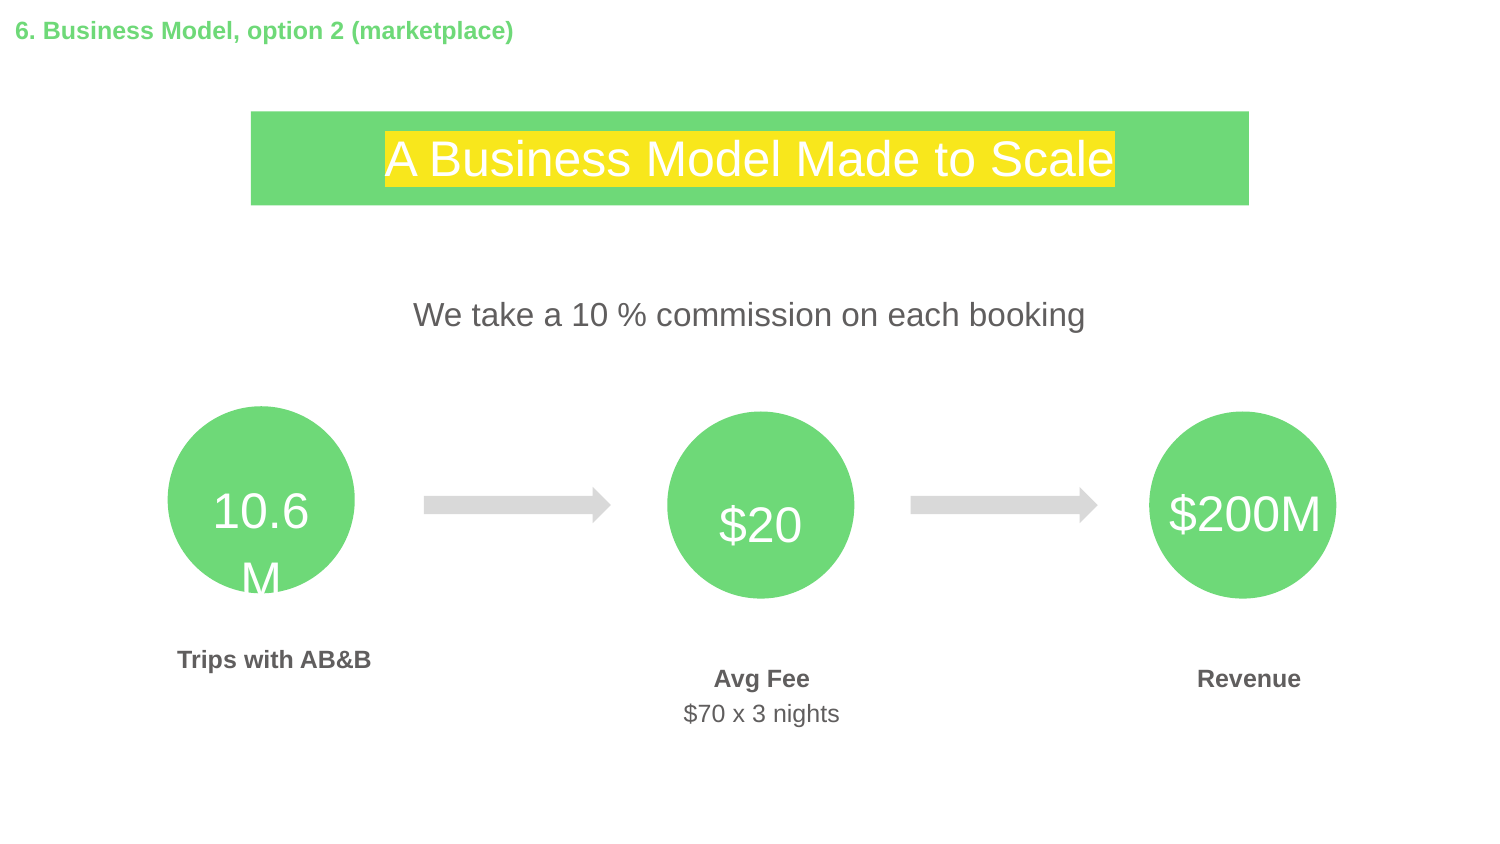

6. Business Model, option 2 (marketplace)
# A Business Model Made to Scale
We take a 10 % commission on each booking

10.6M
$200M

$20

Trips with AB&B
Avg Fee
$70 x 3 nights
Revenue